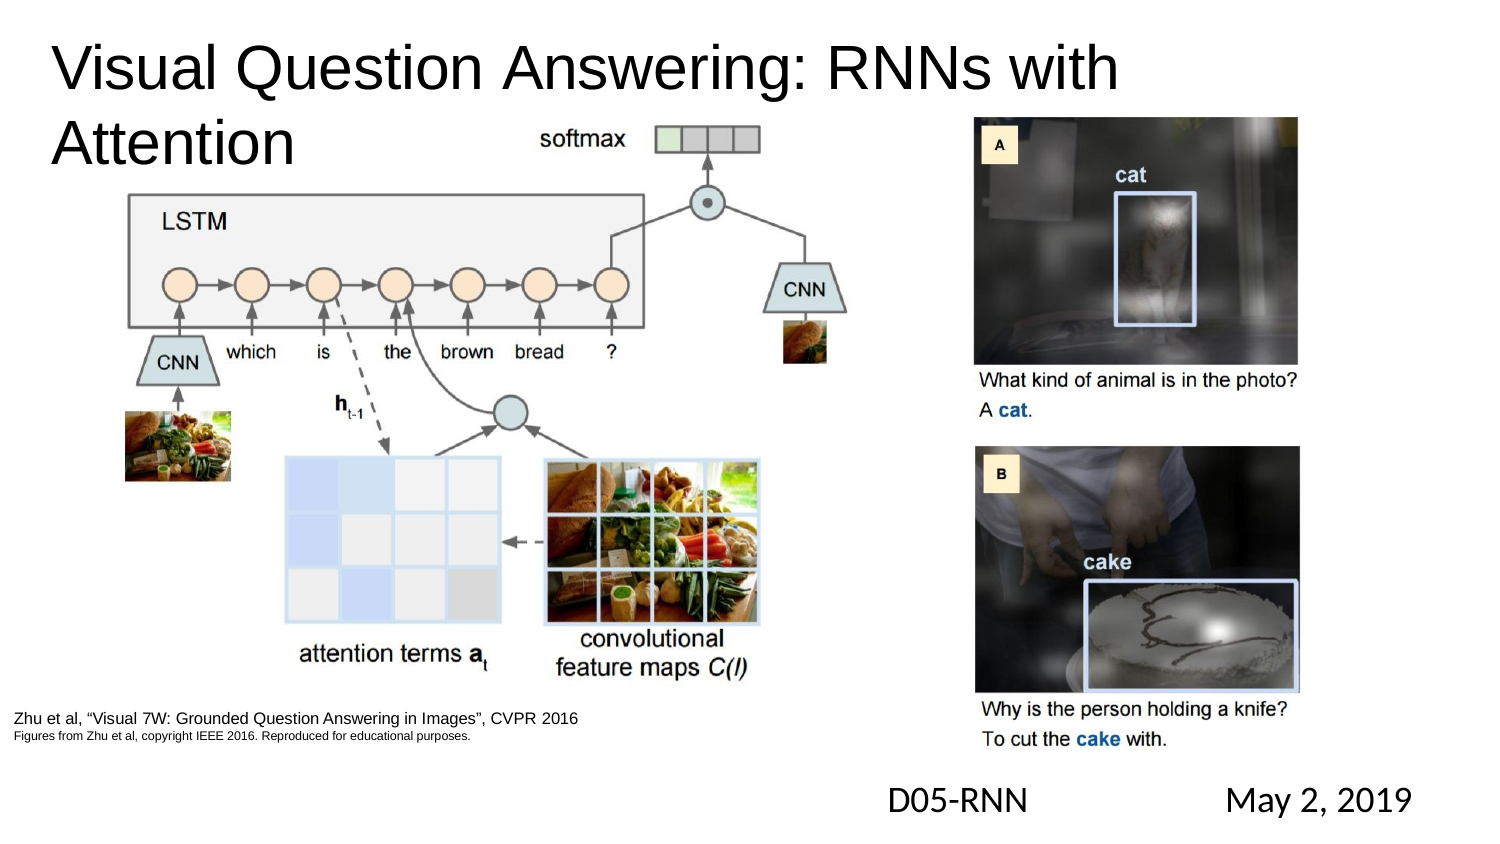

# Visual Question Answering: RNNs with Attention

Zhu et al, “Visual 7W: Grounded Question Answering in Images”, CVPR 2016
Figures from Zhu et al, copyright IEEE 2016. Reproduced for educational purposes.
D05-RNN
May 2, 2019
Fei-Fei Li & Justin Johnson & Serena Yeung
88
Fei-Fei Li & Justin Johnson & Serena Yeung	Lecture 10 -	May 2, 2019